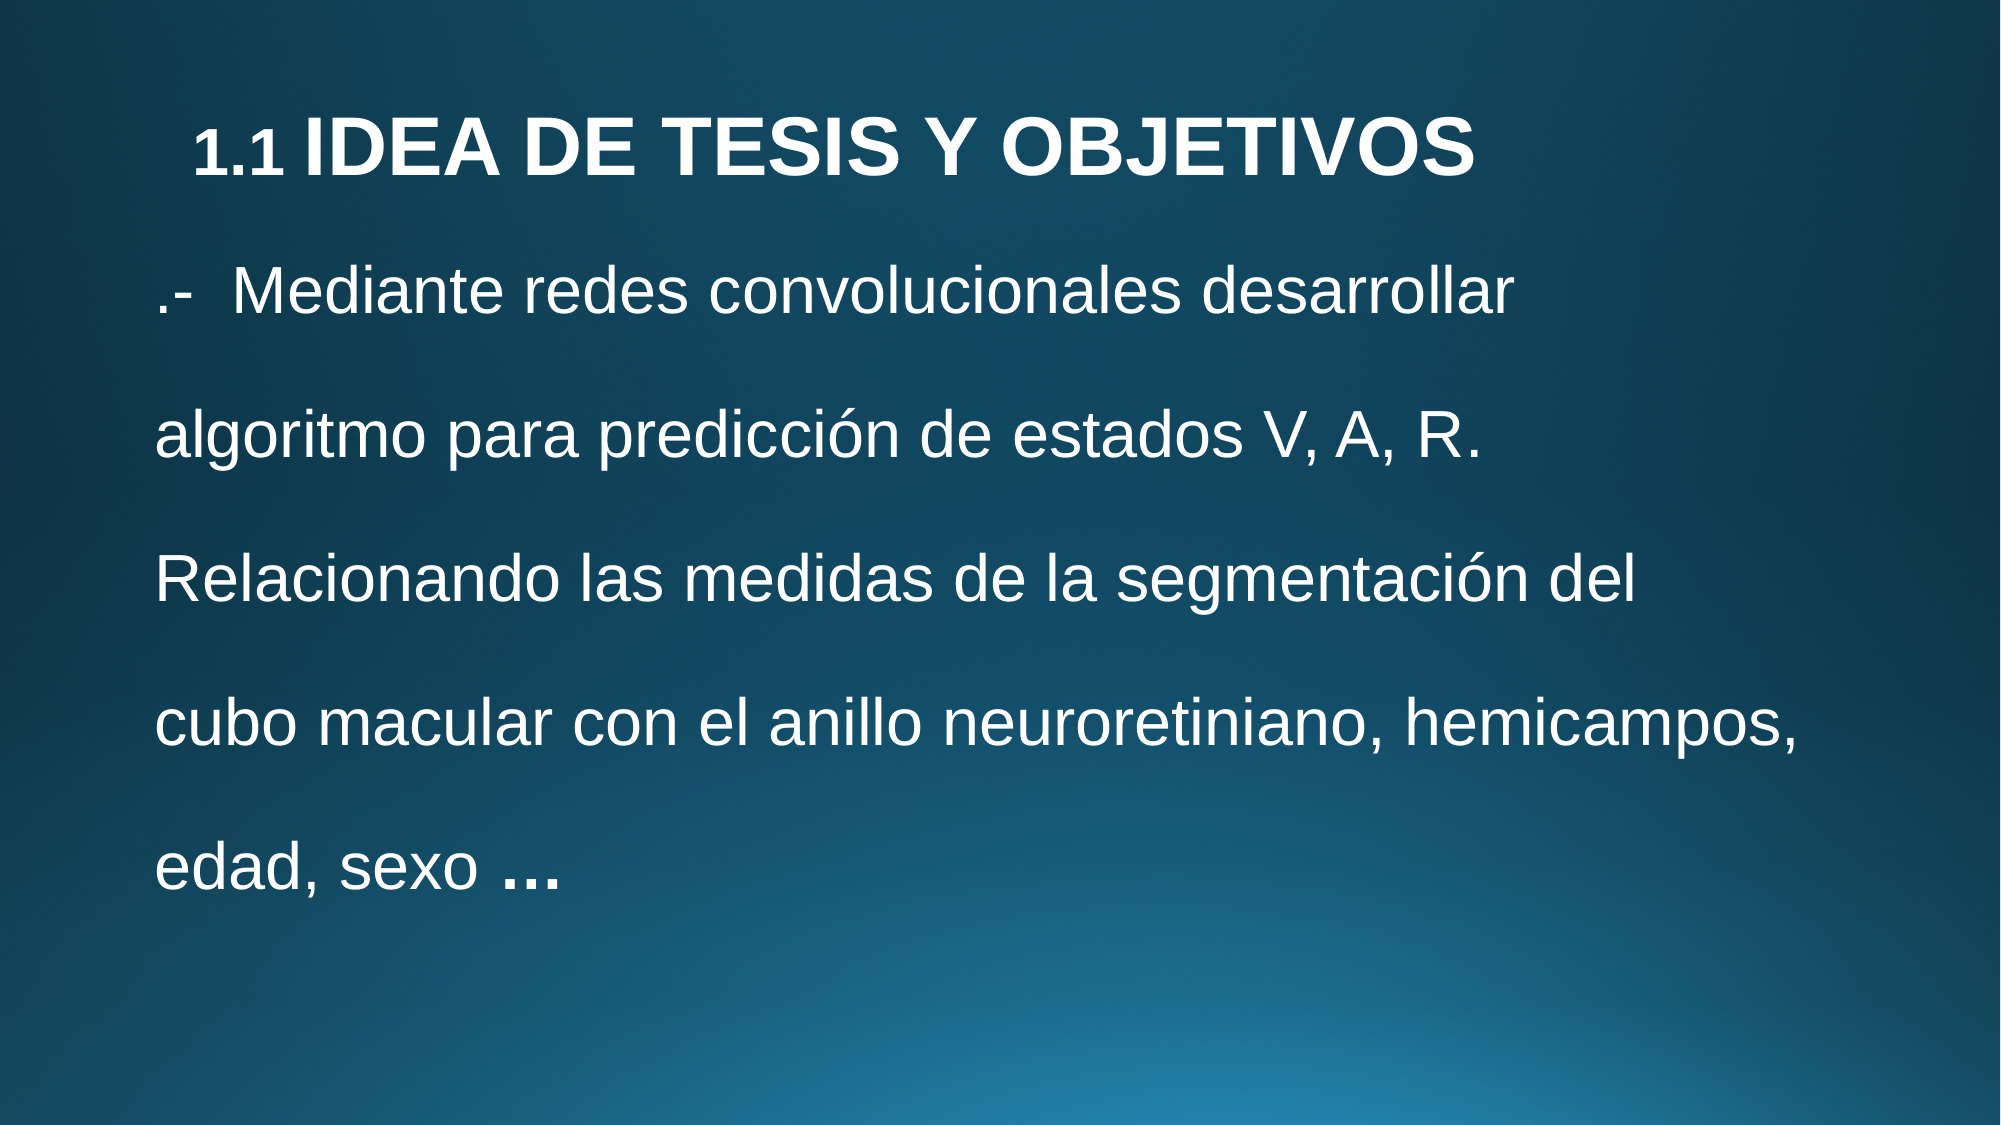

1.1 Idea de tesis y objetivos

.-  Mediante redes convolucionales desarrollar

algoritmo para predicción de estados V, A, R.

Relacionando las medidas de la segmentación del

cubo macular con el anillo neuroretiniano, hemicampos,

edad, sexo …